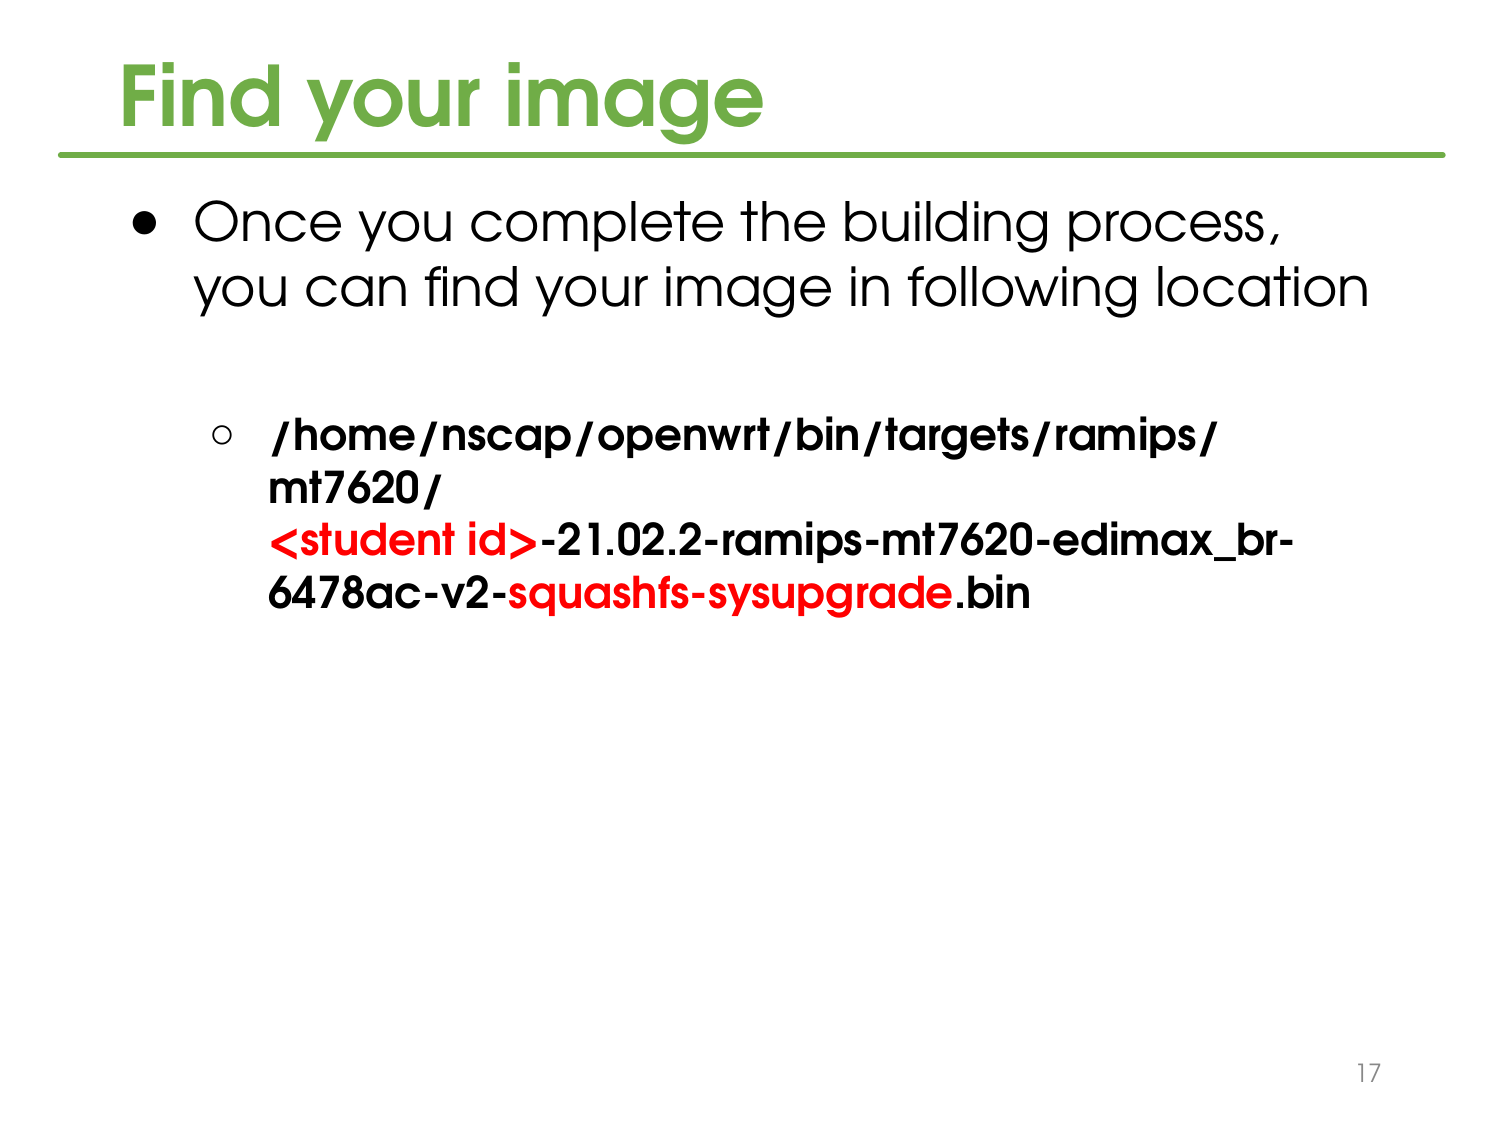

# Find your image
Once you complete the building process, you can find your image in following location

/home/nscap/openwrt/bin/targets/ramips/mt7620/
<student id>-21.02.2-ramips-mt7620-edimax_br-
6478ac-v2-squashfs-sysupgrade.bin
17